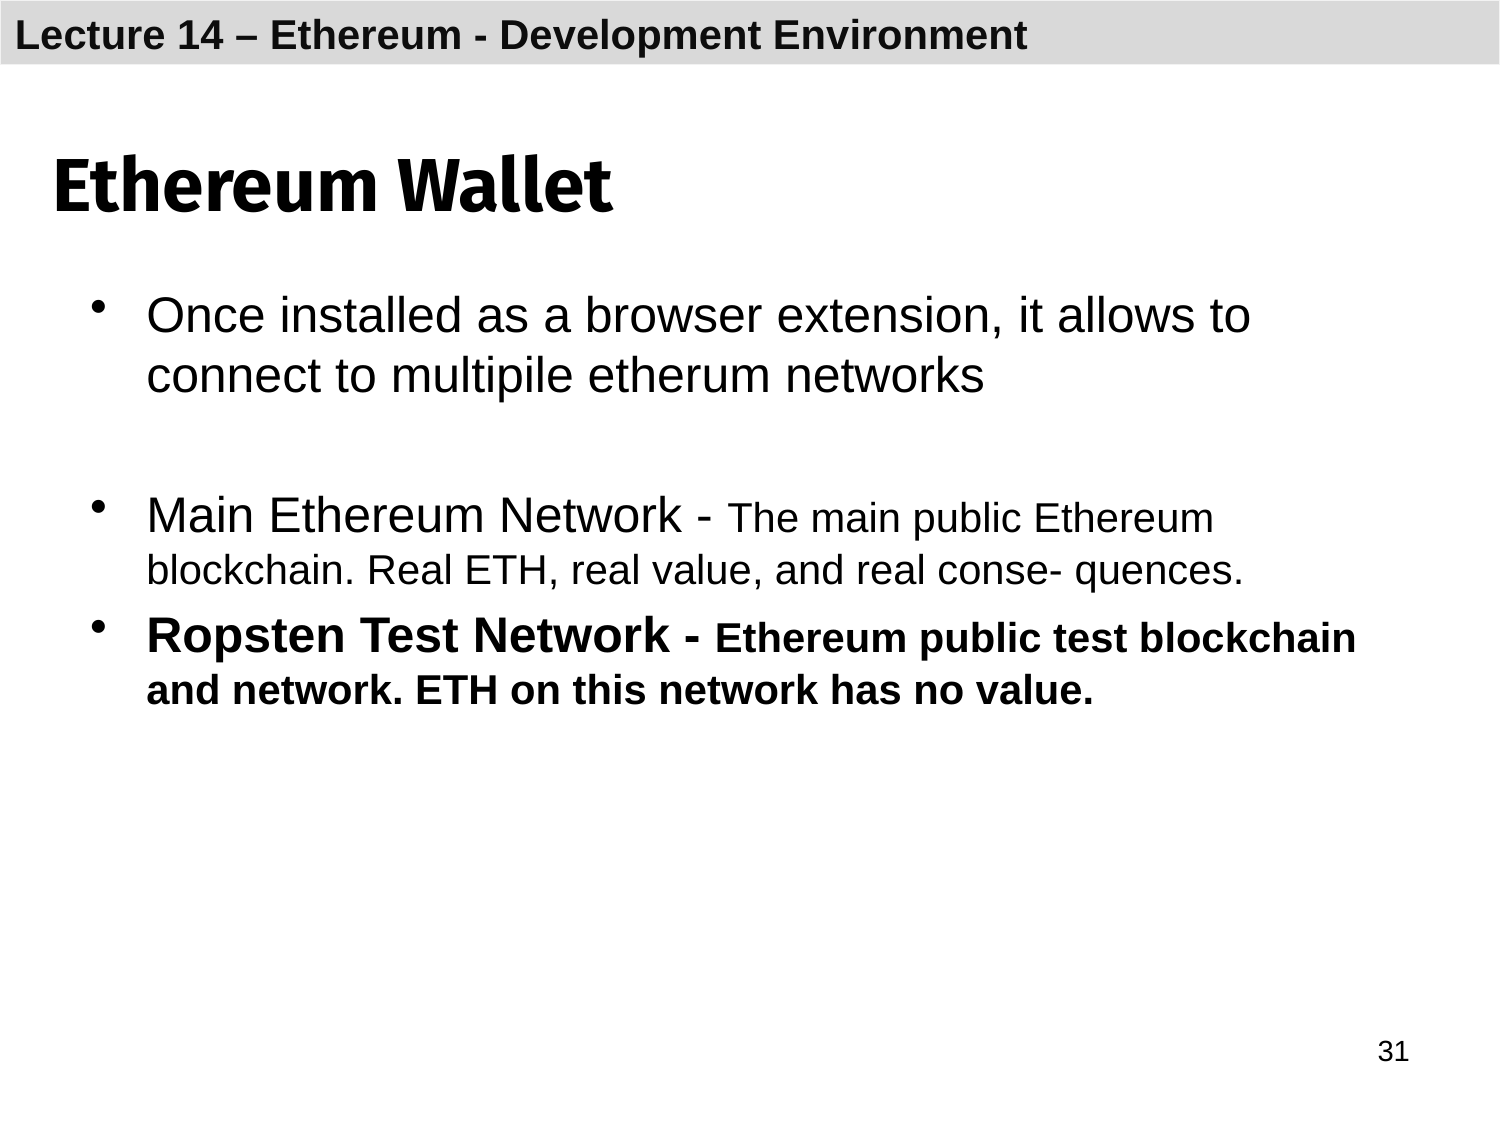

# Ethereum Wallet
Once installed as a browser extension, it allows to connect to multipile etherum networks

Main Ethereum Network - The main public Ethereum blockchain. Real ETH, real value, and real conse‐ quences.
Ropsten Test Network - Ethereum public test blockchain and network. ETH on this network has no value.

31